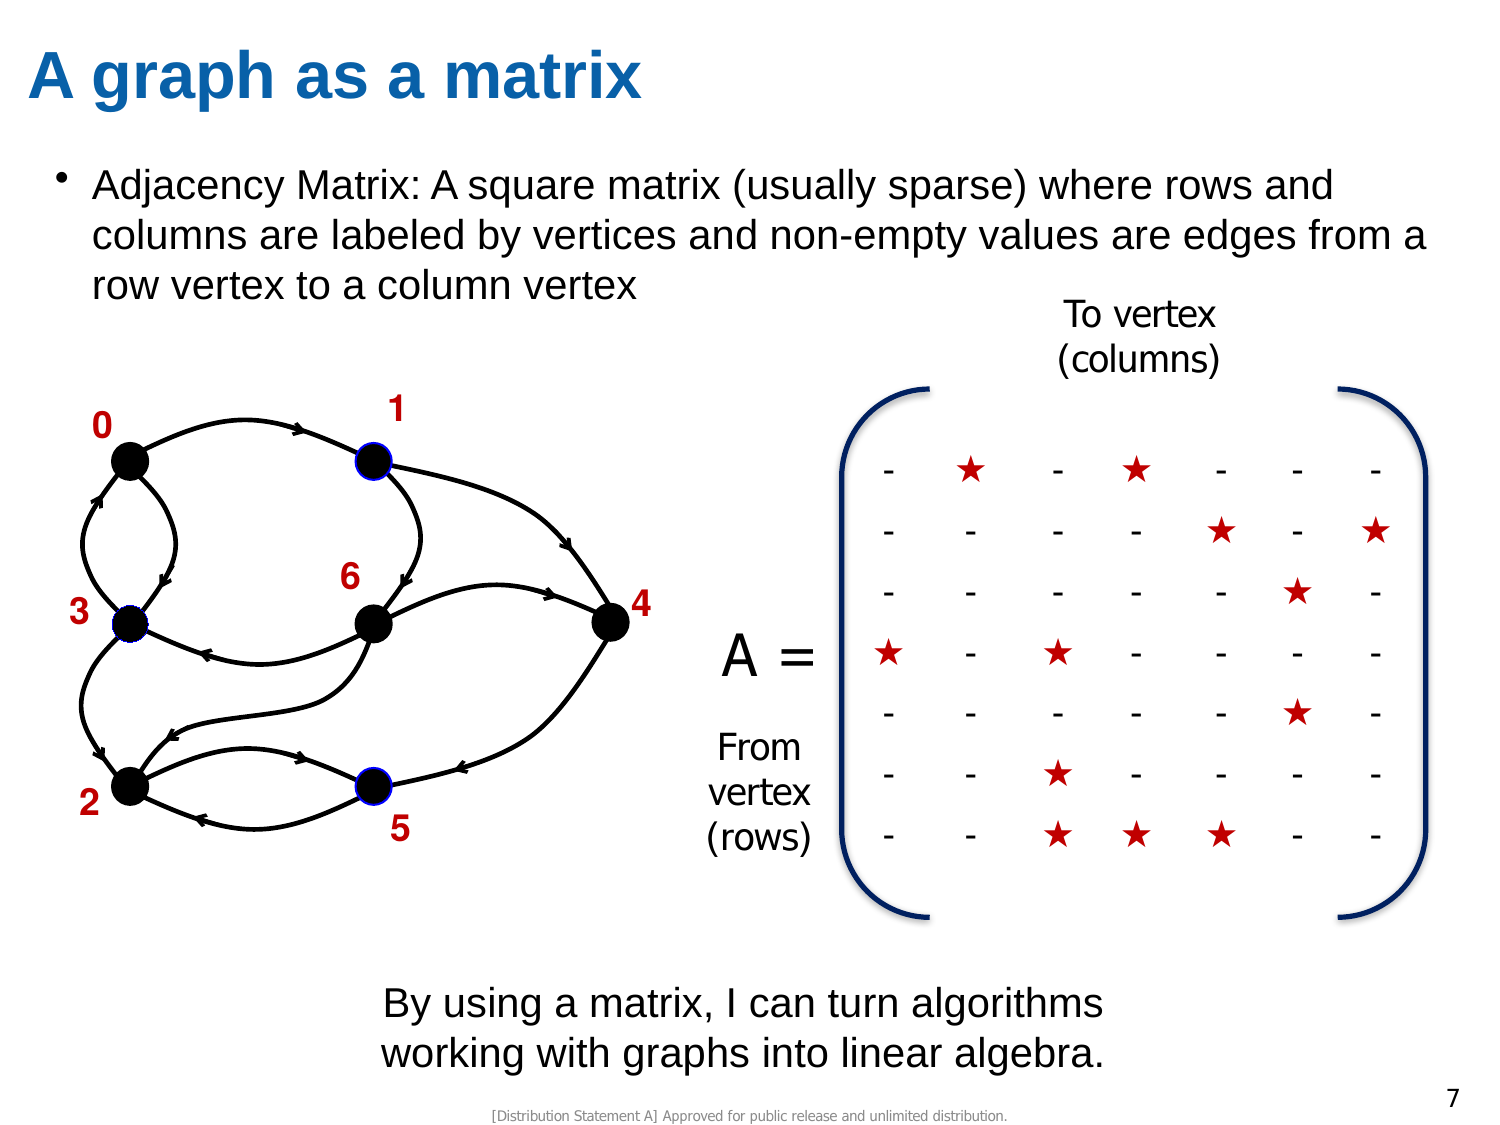

# A graph as a matrix
Adjacency Matrix: A square matrix (usually sparse) where rows and columns are labeled by vertices and non-empty values are edges from a row vertex to a column vertex
To vertex (columns)
1
0

6

4

3

2

5

| - | ★ | - | ★ | - | - | - |
| --- | --- | --- | --- | --- | --- | --- |
| - | - | - | - | ★ | - | ★ |
| - | - | - | - | - | ★ | - |
| ★ | - | ★ | - | - | - | - |
| - | - | - | - | - | ★ | - |
| - | - | ★ | - | - | - | - |
| - | - | ★ | ★ | ★ | - | - |
A =
From vertex (rows)
By using a matrix, I can turn algorithms working with graphs into linear algebra.
7